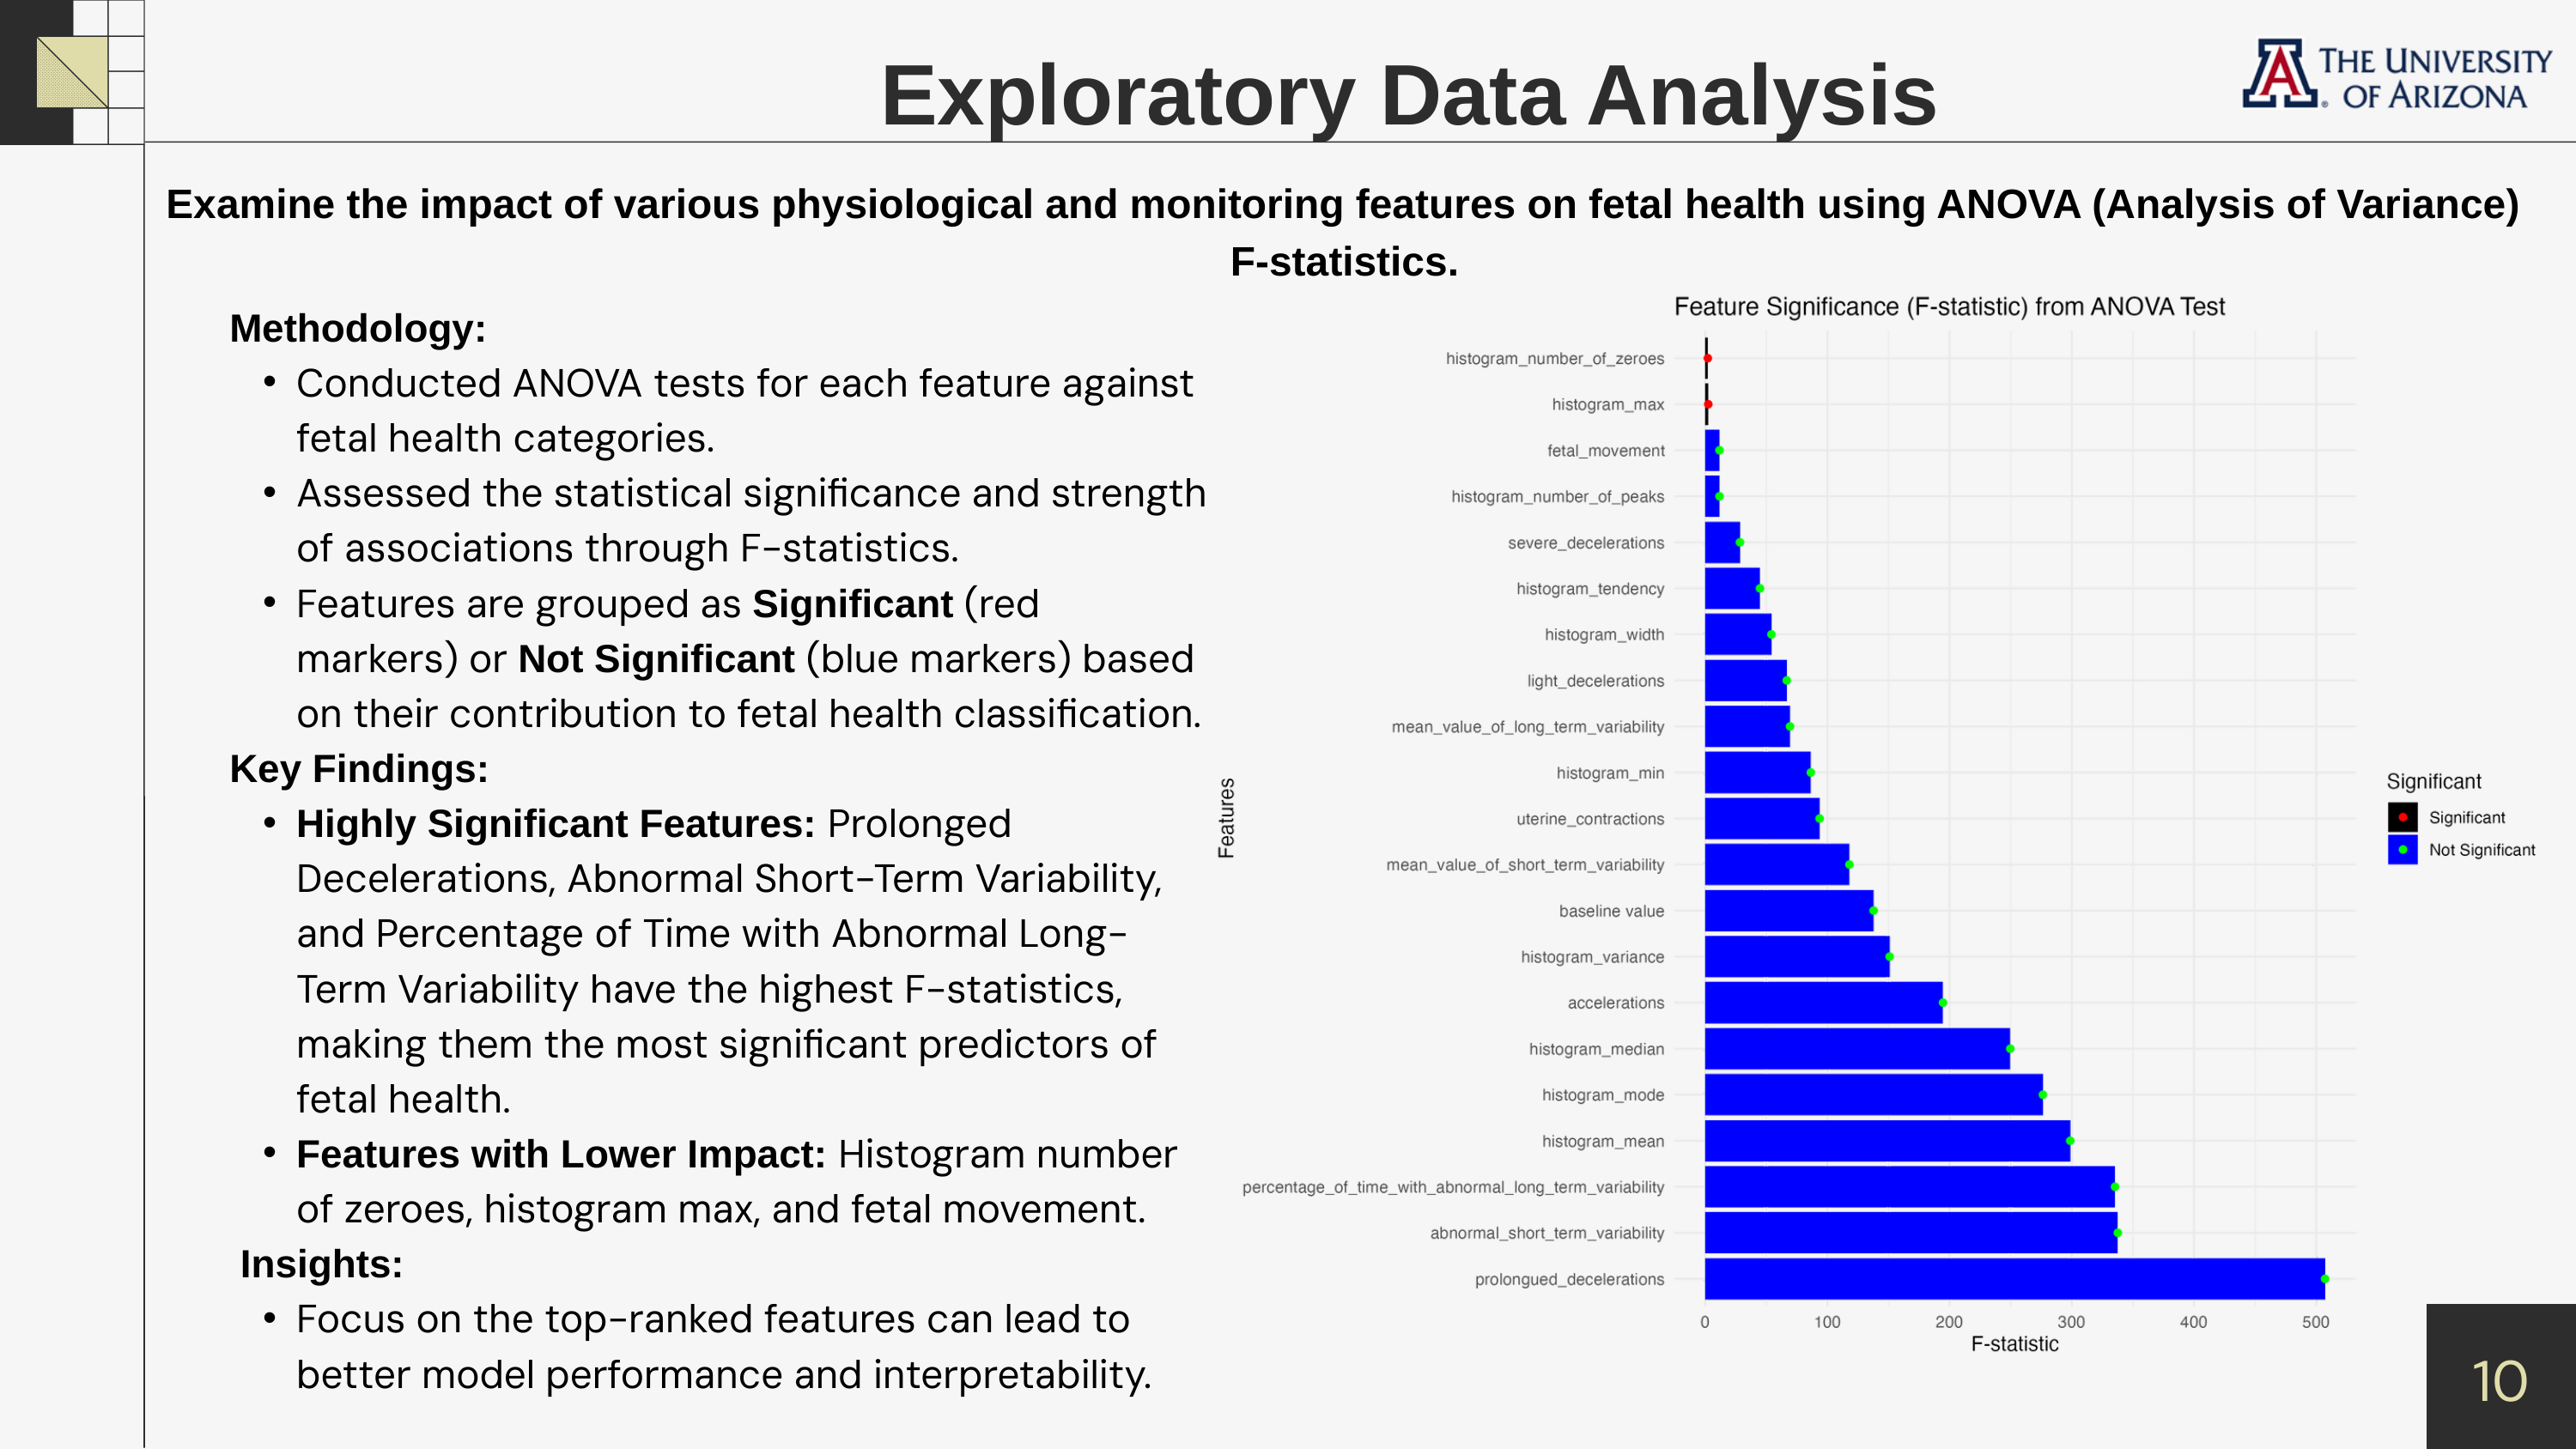

Exploratory Data Analysis

Examine the impact of various physiological and monitoring features on fetal health using ANOVA (Analysis of Variance) F-statistics.

Methodology:
Conducted ANOVA tests for each feature against fetal health categories.
Assessed the statistical significance and strength of associations through F-statistics.
Features are grouped as Significant (red markers) or Not Significant (blue markers) based on their contribution to fetal health classification.
Key Findings:
Highly Significant Features: Prolonged Decelerations, Abnormal Short-Term Variability, and Percentage of Time with Abnormal Long-Term Variability have the highest F-statistics, making them the most significant predictors of fetal health.
Features with Lower Impact: Histogram number of zeroes, histogram max, and fetal movement.
 Insights:
Focus on the top-ranked features can lead to better model performance and interpretability.

10